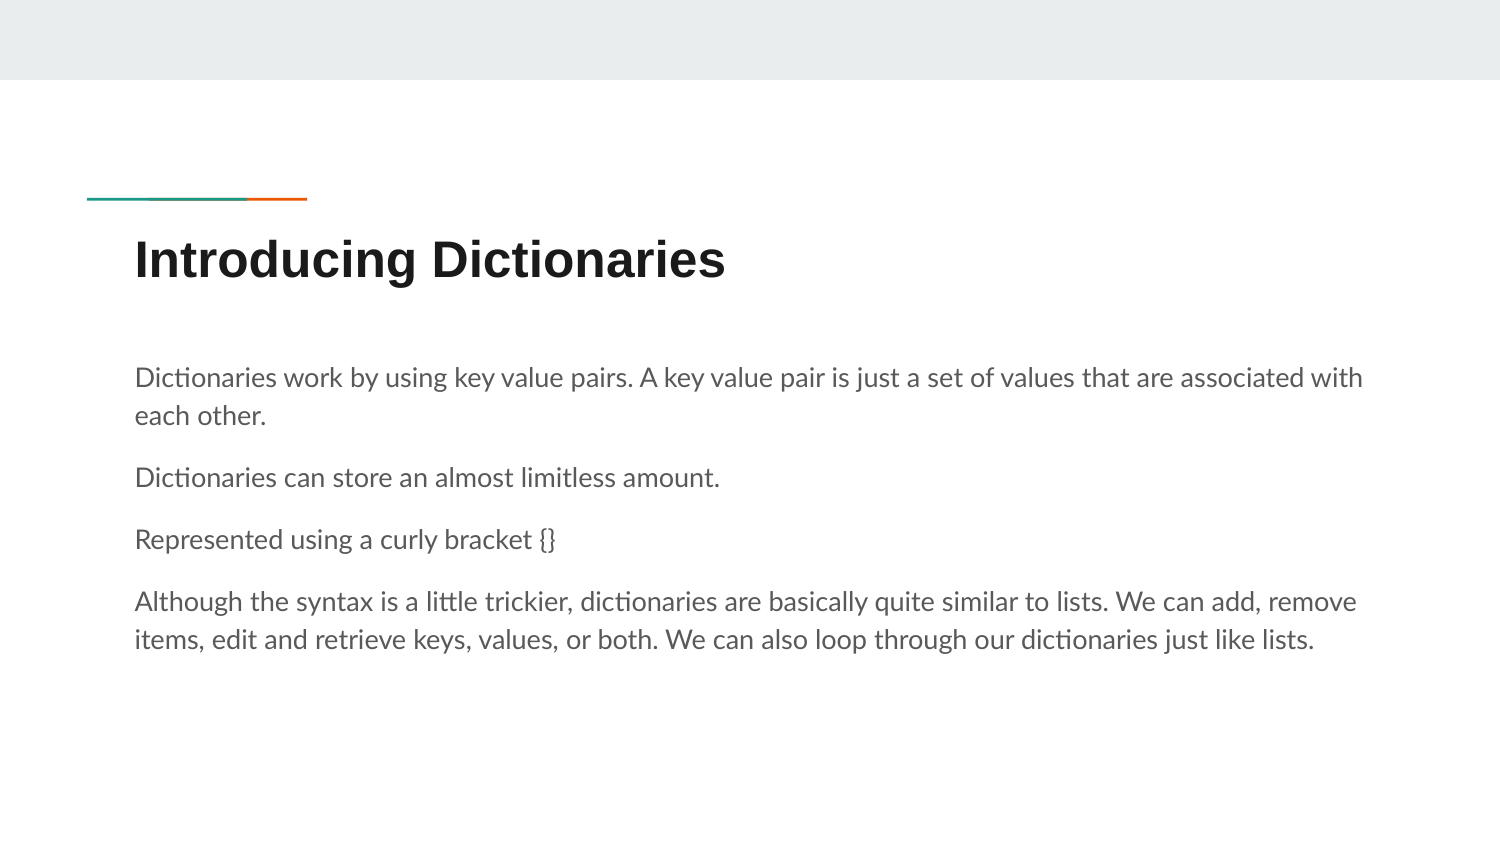

# Introducing Dictionaries
Dictionaries work by using key value pairs. A key value pair is just a set of values that are associated with each other.
Dictionaries can store an almost limitless amount.
Represented using a curly bracket {}
Although the syntax is a little trickier, dictionaries are basically quite similar to lists. We can add, remove items, edit and retrieve keys, values, or both. We can also loop through our dictionaries just like lists.